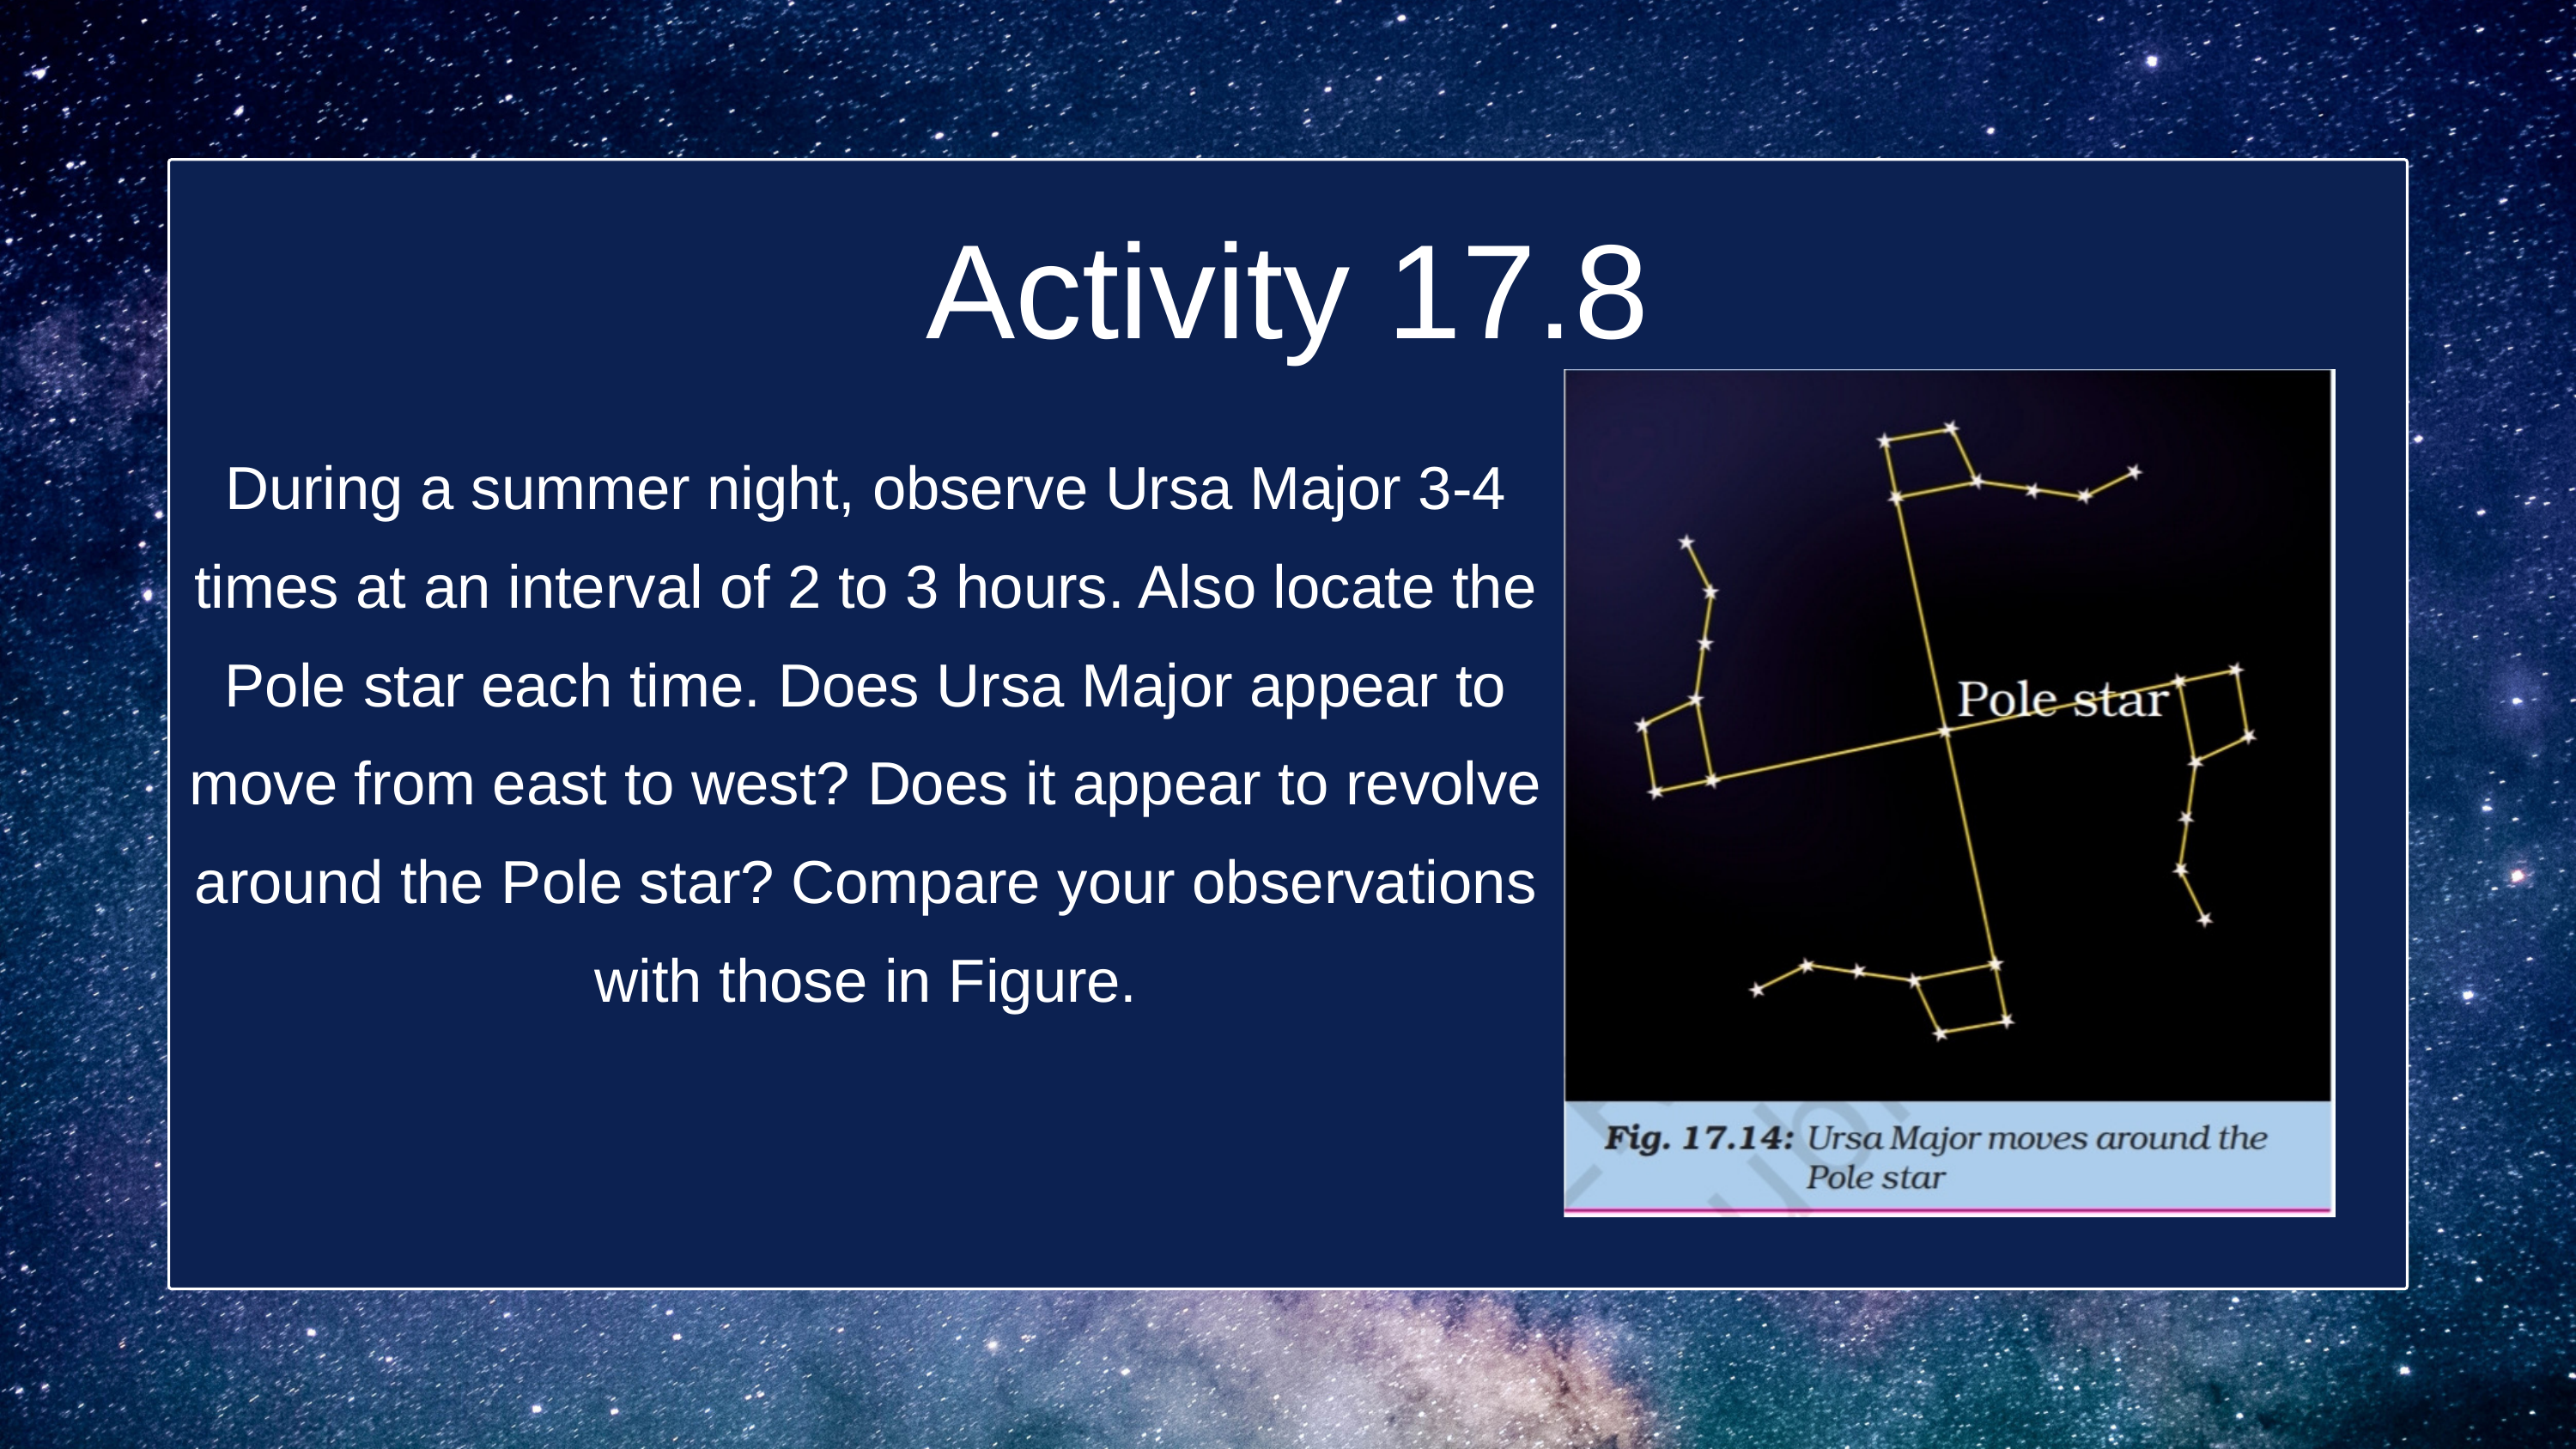

Activity 17.8

During a summer night, observe Ursa Major 3-4 times at an interval of 2 to 3 hours. Also locate the Pole star each time. Does Ursa Major appear to move from east to west? Does it appear to revolve around the Pole star? Compare your observations with those in Figure.